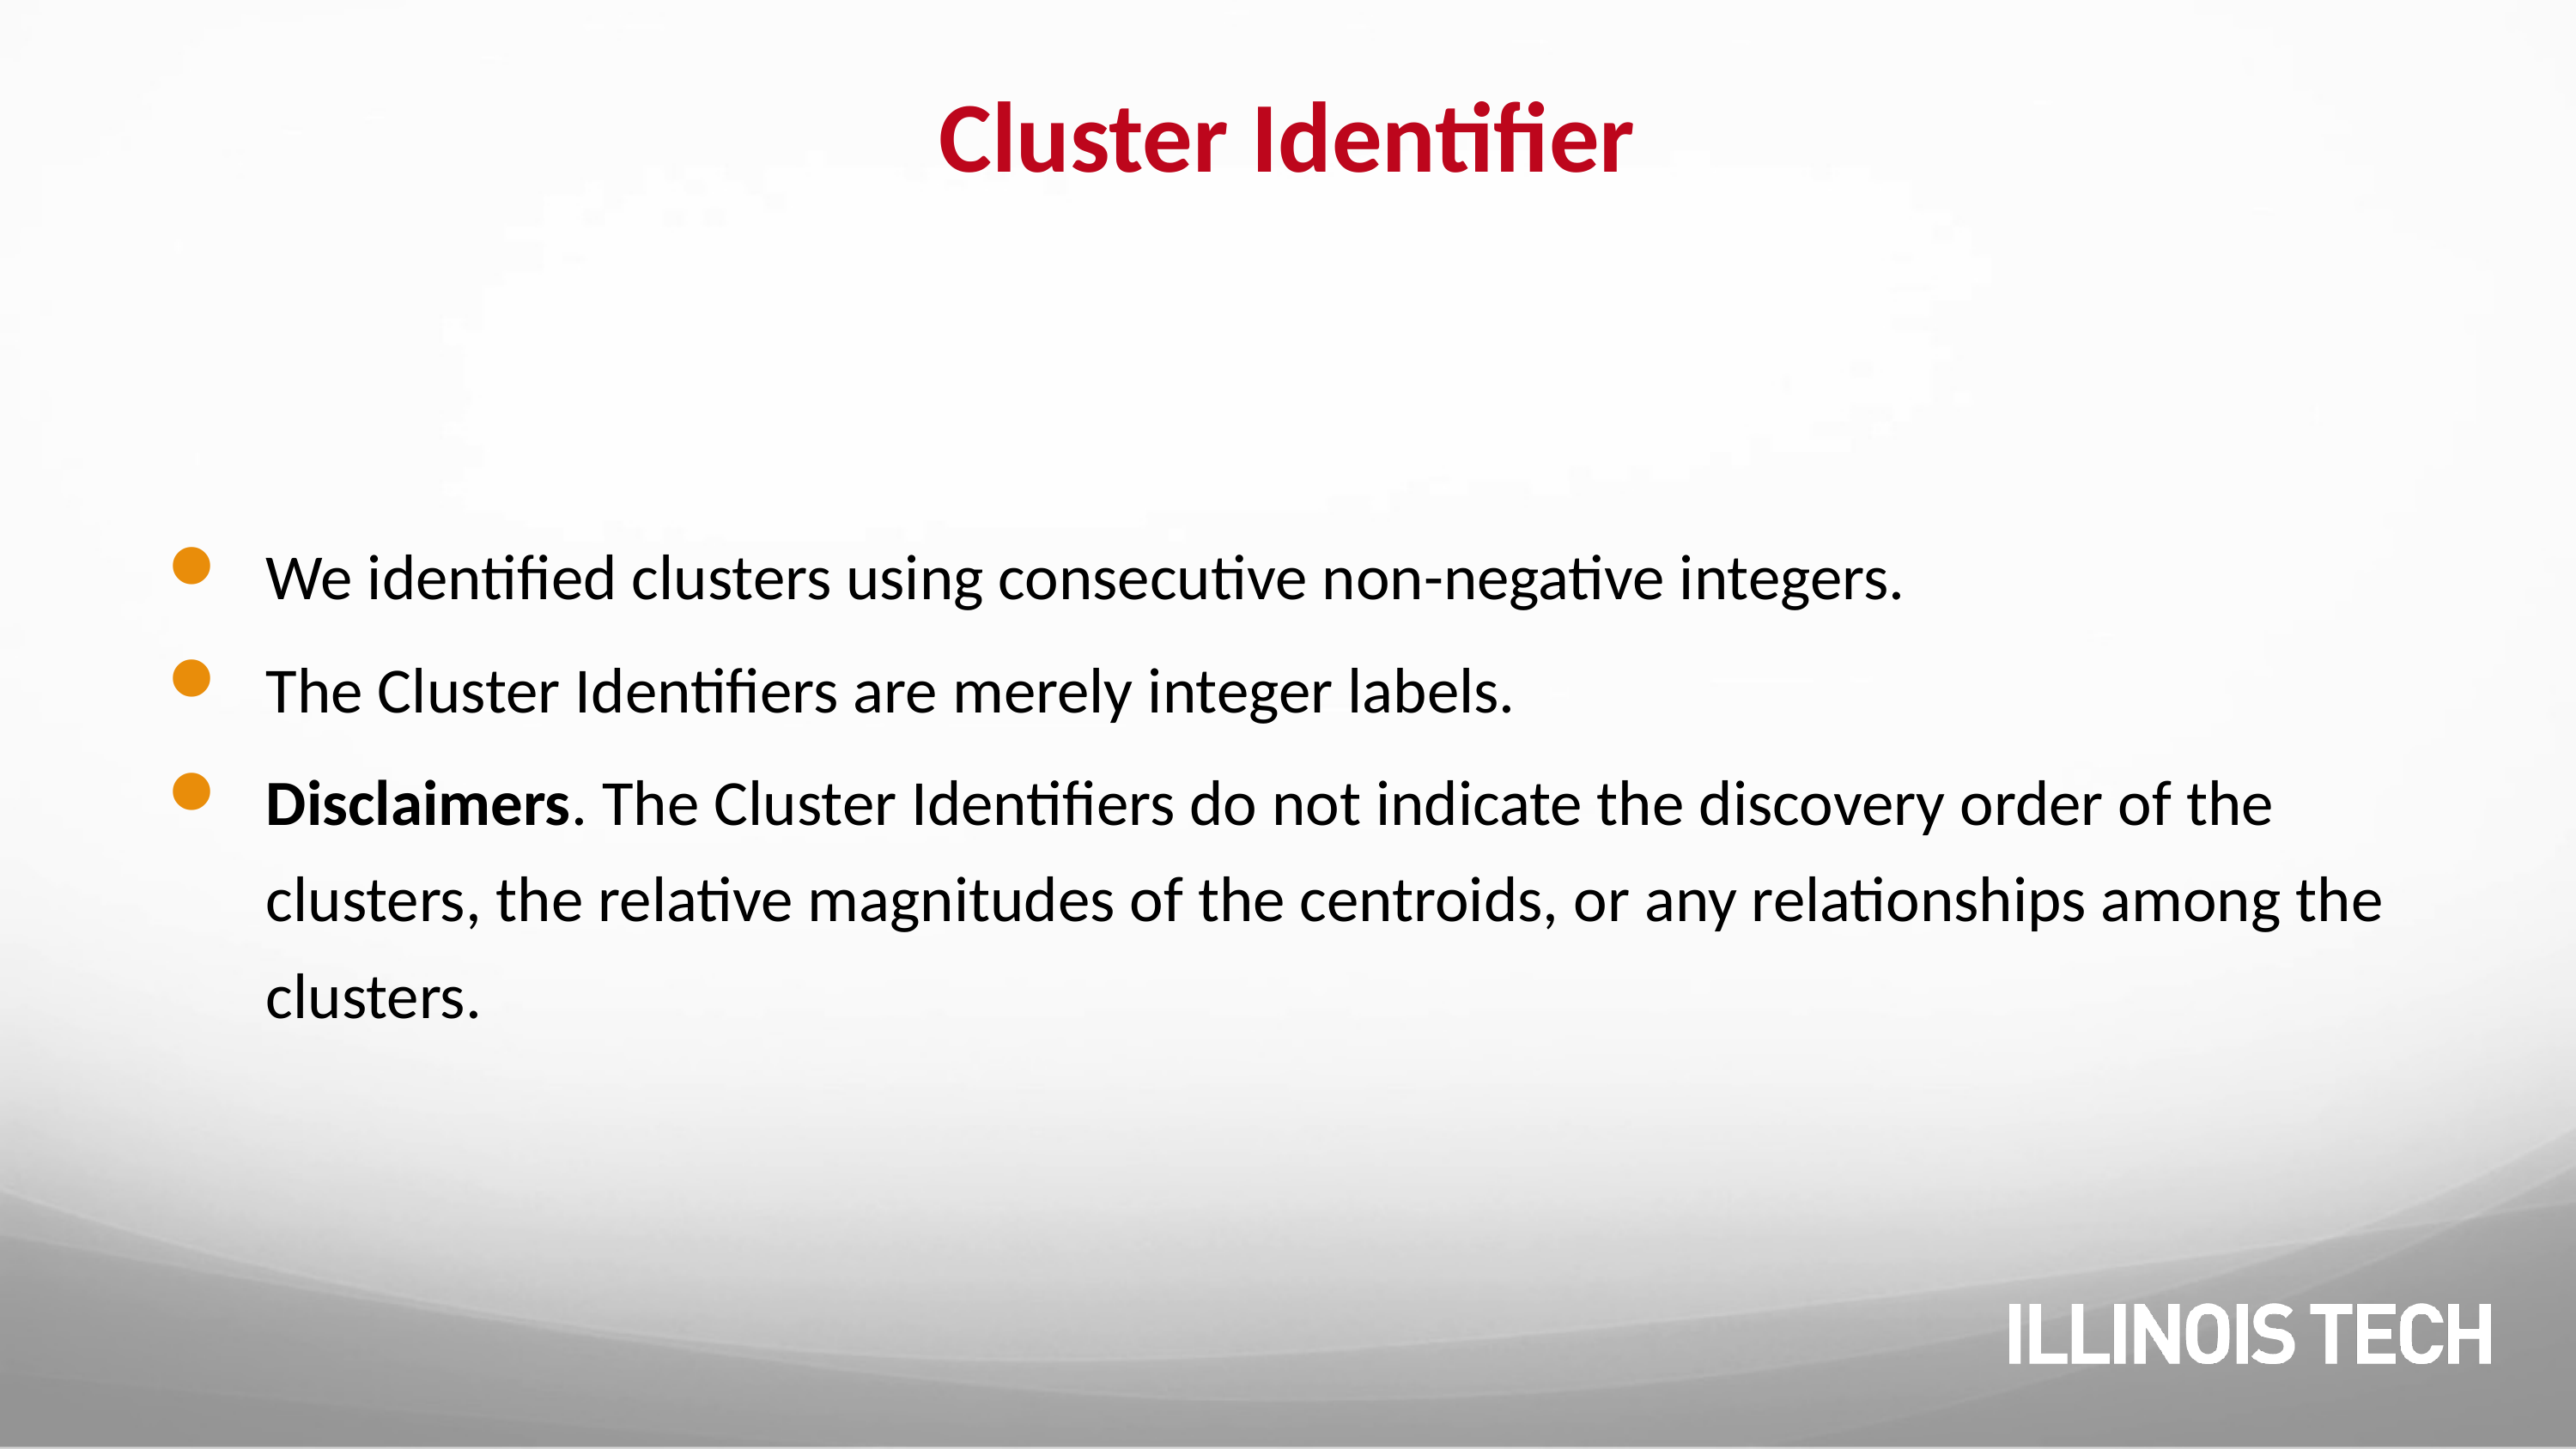

# Cluster Identifier
We identified clusters using consecutive non-negative integers.
The Cluster Identifiers are merely integer labels.
Disclaimers. The Cluster Identifiers do not indicate the discovery order of the clusters, the relative magnitudes of the centroids, or any relationships among the clusters.